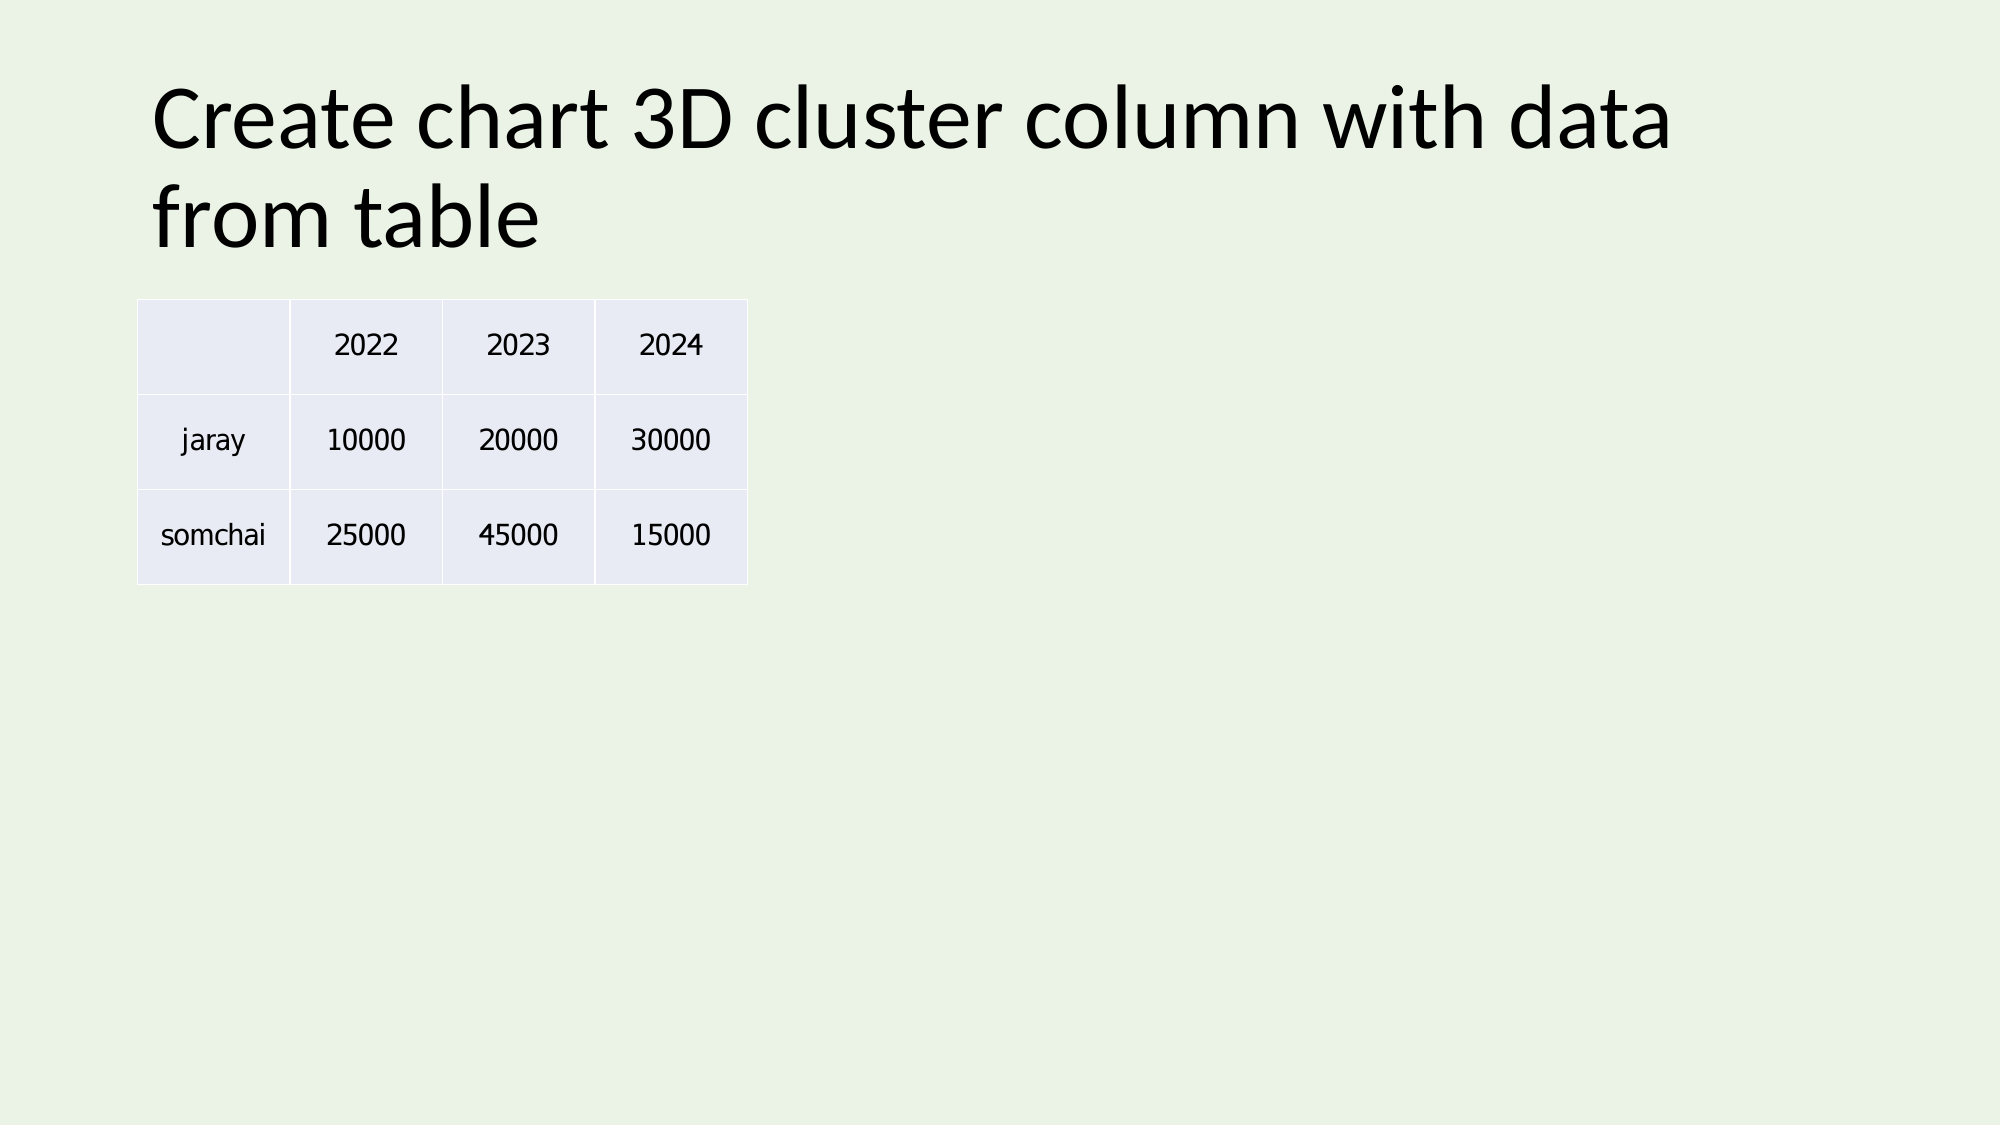

# Create chart 3D cluster column with data from table
|  | 2022 | 2023 | 2024 |
| --- | --- | --- | --- |
| jaray | 10000 | 20000 | 30000 |
| somchai | 25000 | 45000 | 15000 |